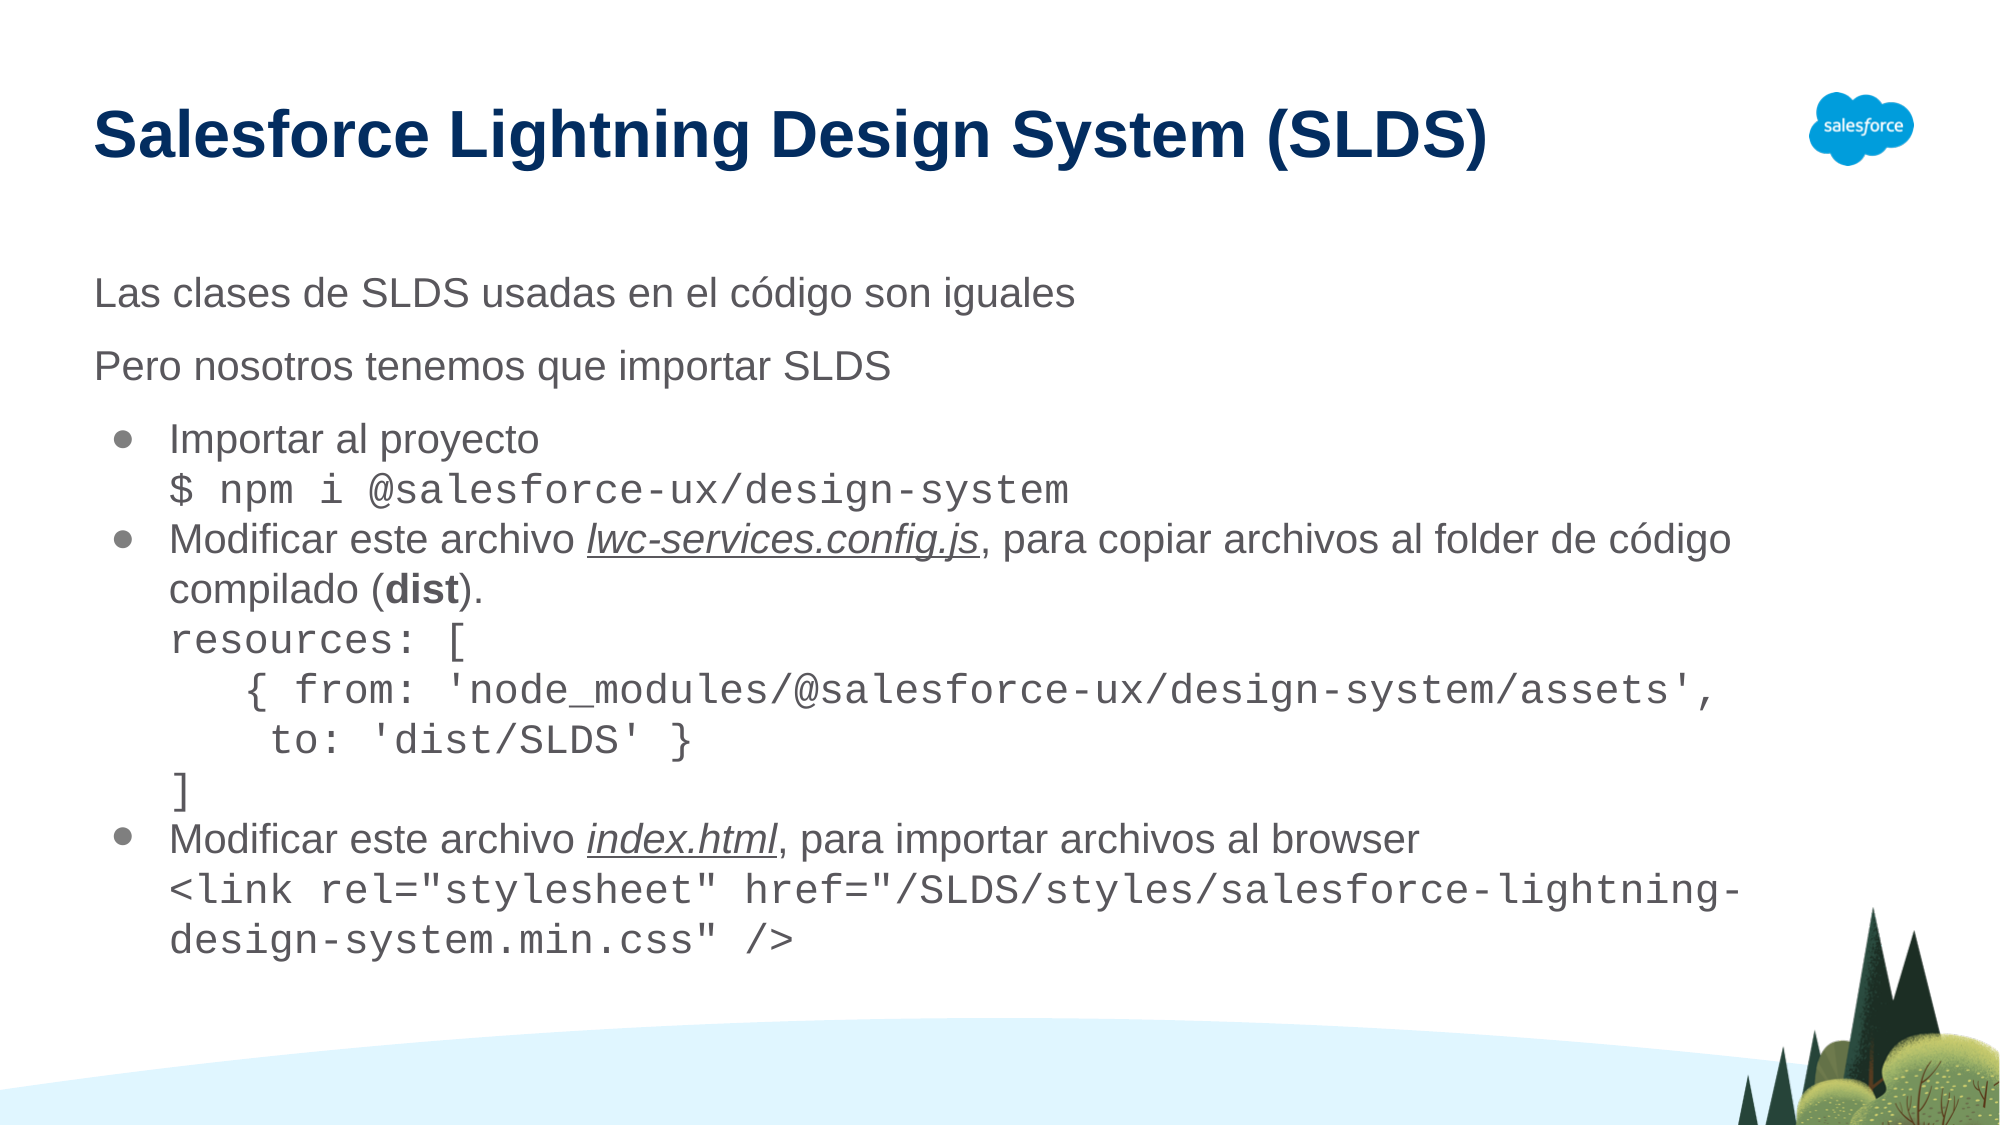

# Salesforce Lightning Design System (SLDS)

Las clases de SLDS usadas en el código son iguales
Pero nosotros tenemos que importar SLDS
Importar al proyecto
$ npm i @salesforce-ux/design-system
Modificar este archivo lwc-services.config.js, para copiar archivos al folder de código compilado (dist).
resources: [
   { from: 'node_modules/@salesforce-ux/design-system/assets',
    to: 'dist/SLDS' }
]
Modificar este archivo index.html, para importar archivos al browser
<link rel="stylesheet" href="/SLDS/styles/salesforce-lightning-design-system.min.css" />